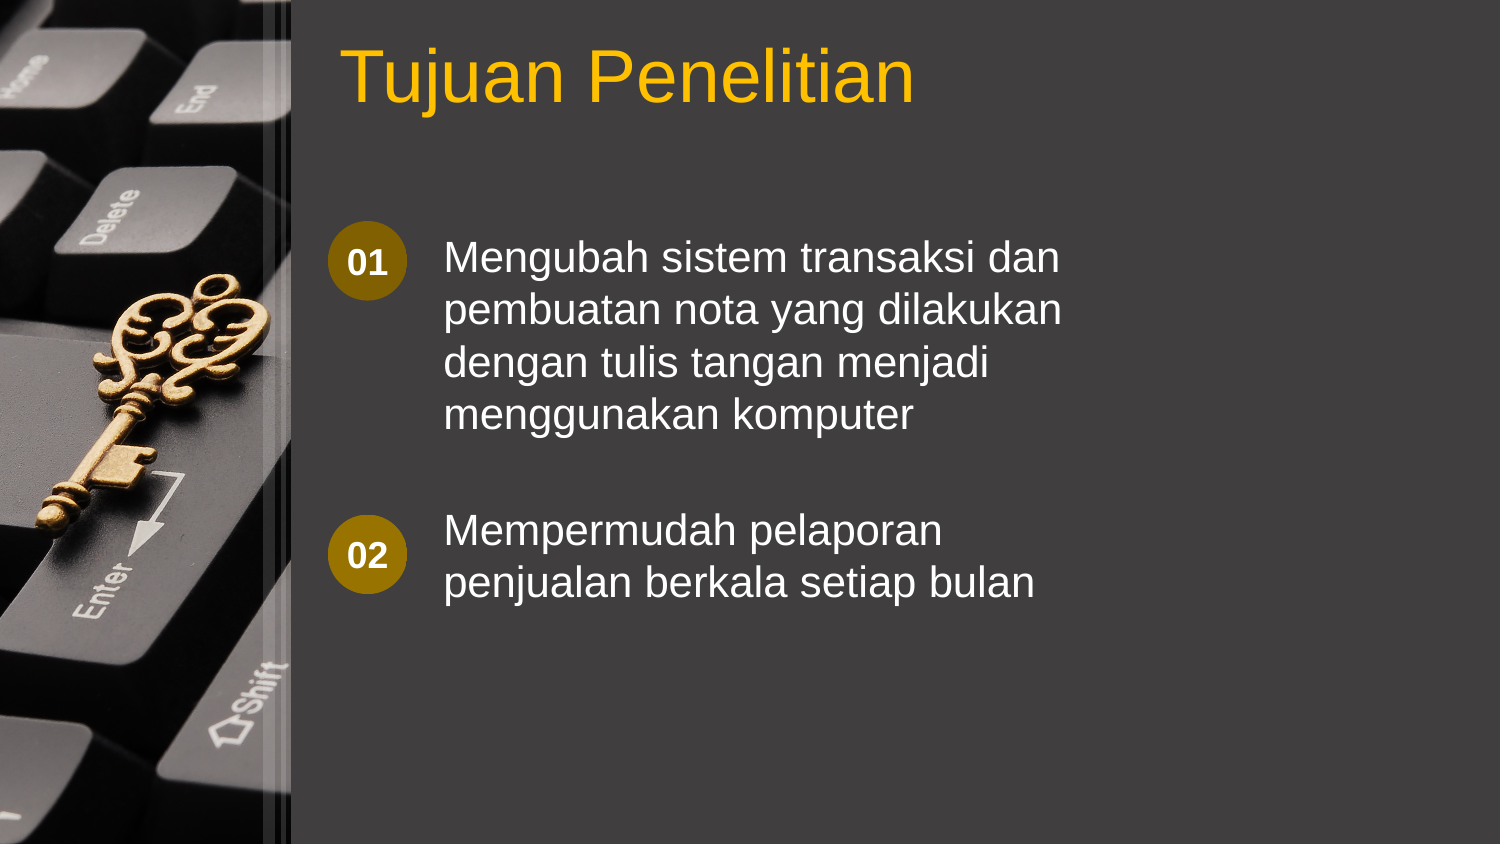

Tujuan Penelitian

Mengubah sistem transaksi dan pembuatan nota yang dilakukan dengan tulis tangan menjadi menggunakan komputer
01

Mempermudah pelaporan penjualan berkala setiap bulan

02